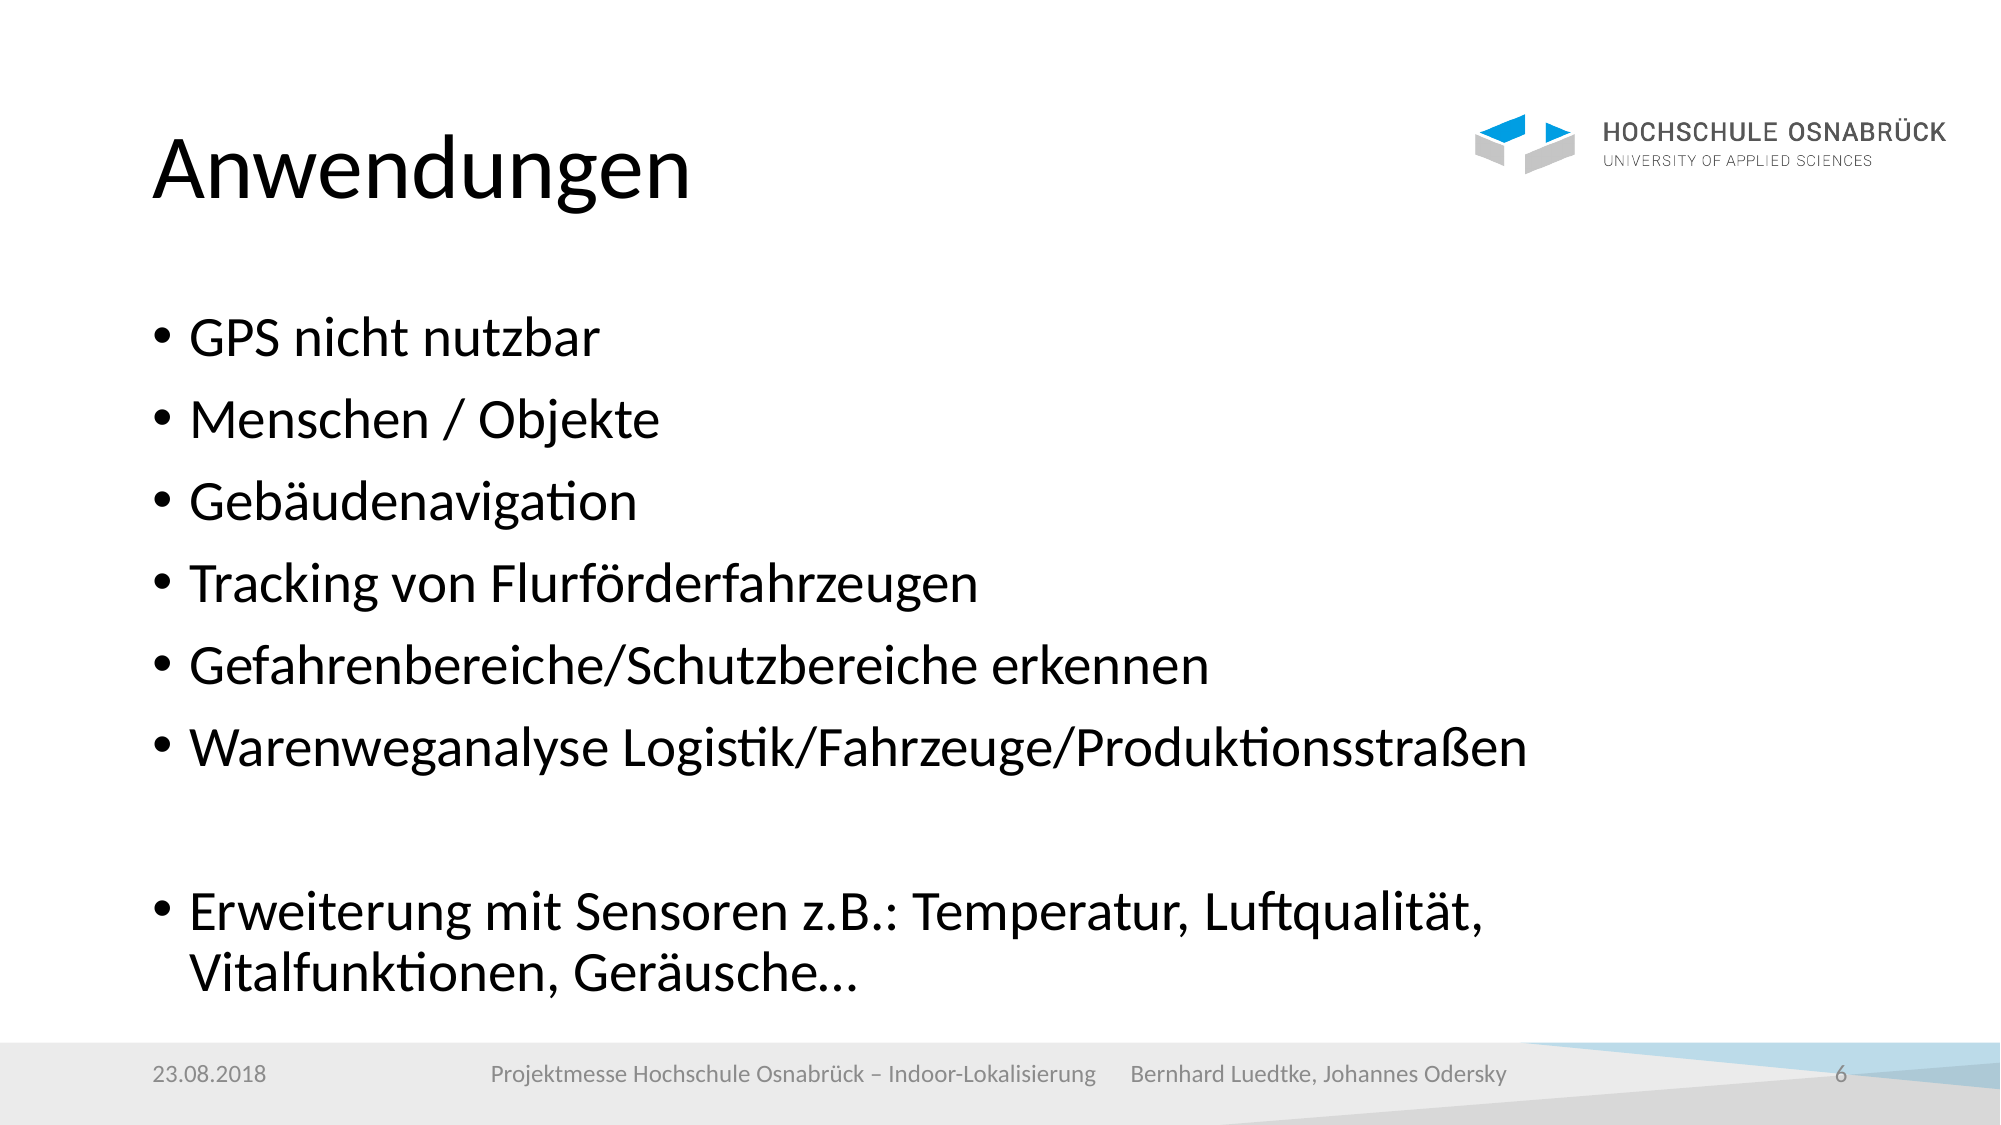

# Anwendungen
GPS nicht nutzbar
Menschen / Objekte
Gebäudenavigation
Tracking von Flurförderfahrzeugen
Gefahrenbereiche/Schutzbereiche erkennen
Warenweganalyse Logistik/Fahrzeuge/Produktionsstraßen

Erweiterung mit Sensoren z.B.: Temperatur, Luftqualität, Vitalfunktionen, Geräusche…
23.08.2018
Projektmesse Hochschule Osnabrück – Indoor-Lokalisierung      Bernhard Luedtke, Johannes Odersky
6